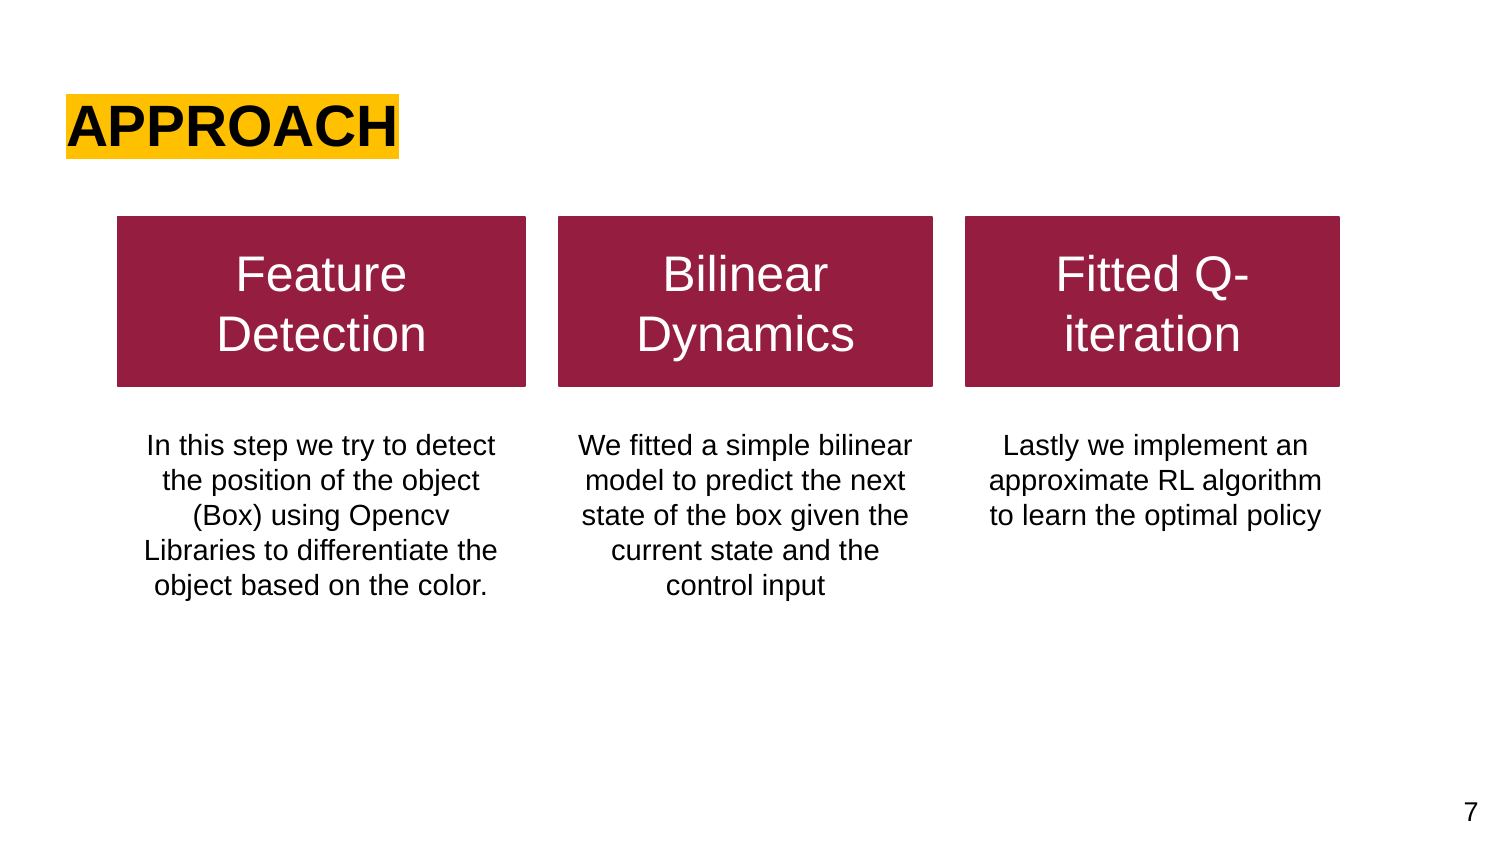

# APPROACH
Feature Detection
Bilinear Dynamics
Fitted Q-iteration
In this step we try to detect the position of the object (Box) using Opencv Libraries to differentiate the object based on the color.
We fitted a simple bilinear model to predict the next state of the box given the current state and the control input
Lastly we implement an approximate RL algorithm to learn the optimal policy
7